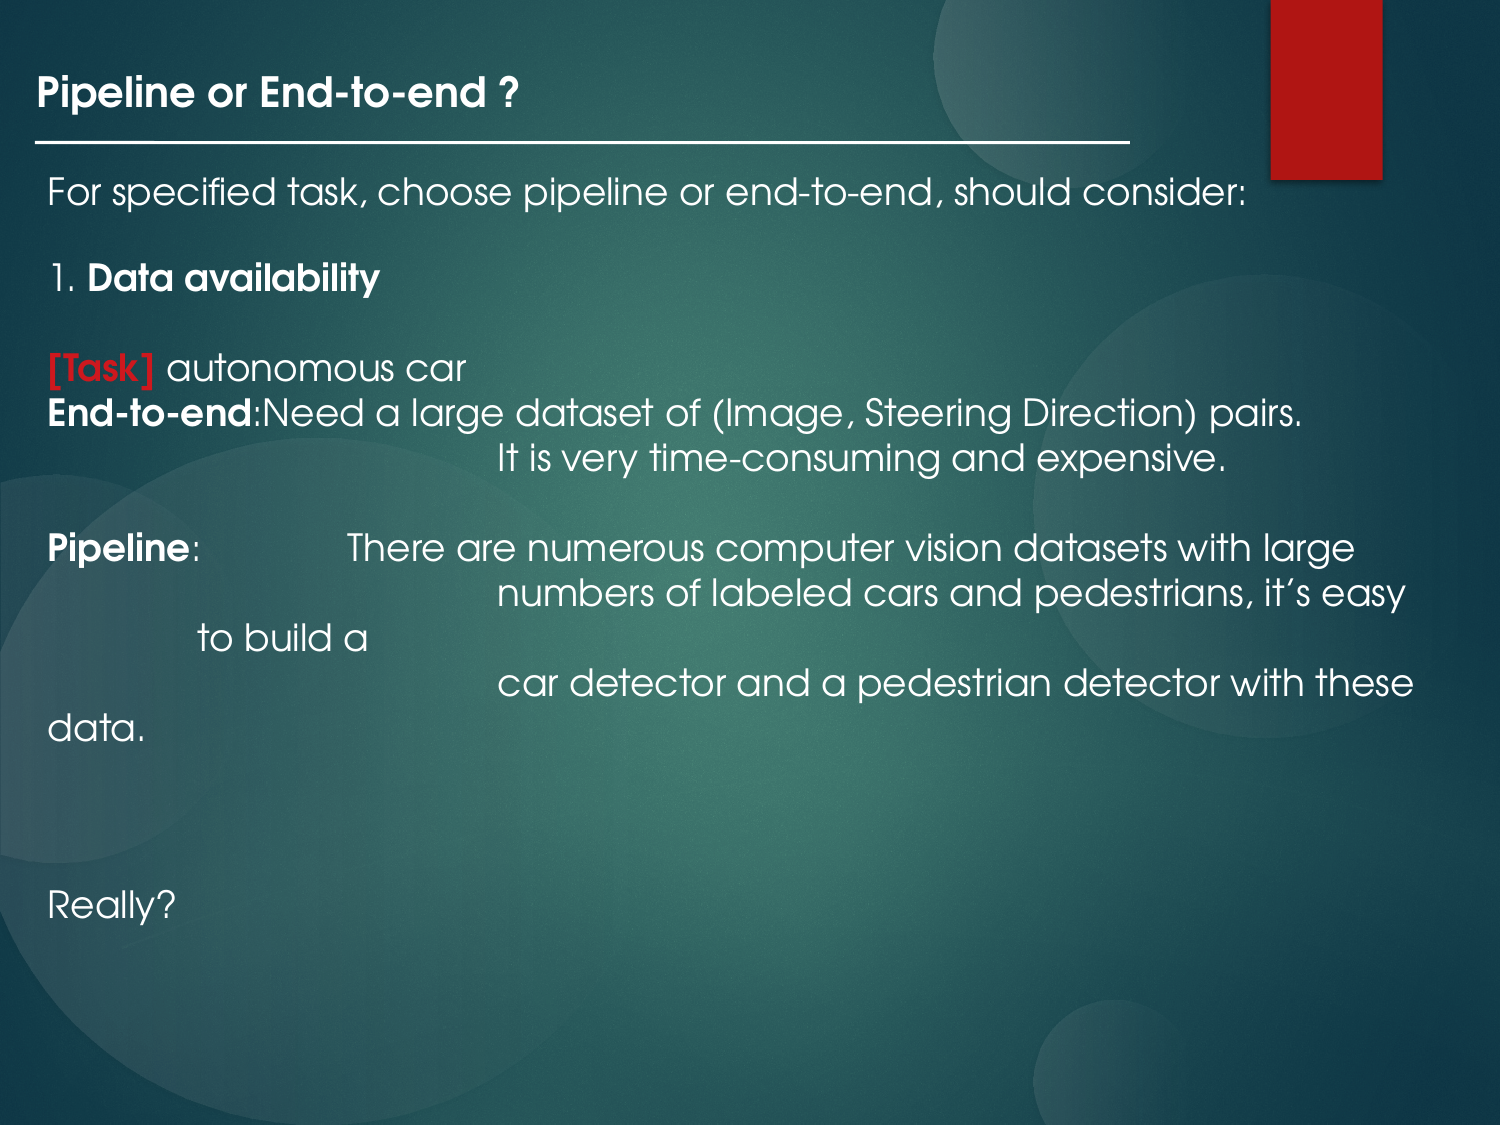

Pipeline or End-to-end ?

For specified task, choose pipeline or end-to-end, should consider:
1. Data availability

[Task] autonomous car
End-to-end:Need a large dataset of (Image, Steering Direction) pairs.
			It is very time-consuming and expensive.

Pipeline: 	There are numerous computer vision datasets with large
			numbers of labeled cars and pedestrians, it’s easy 	to build a
			car detector and a pedestrian detector with these data.

									Really?